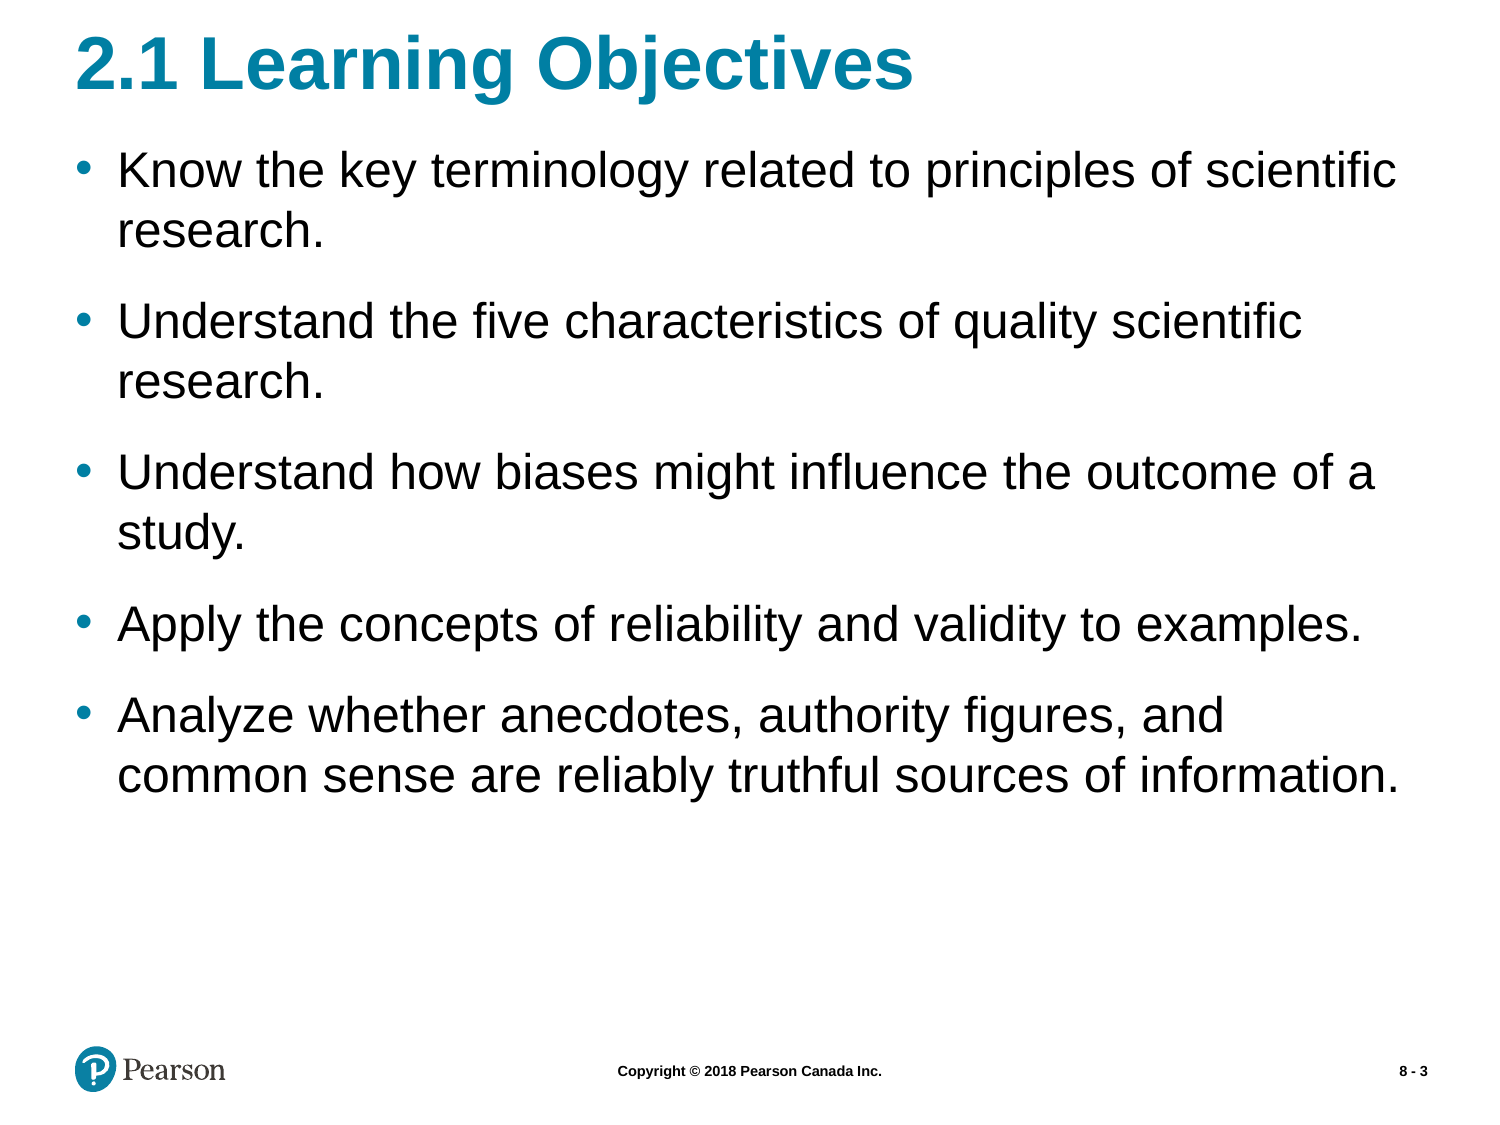

# 2.1 Learning Objectives
Know the key terminology related to principles of scientific research.
Understand the five characteristics of quality scientific research.
Understand how biases might influence the outcome of a study.
Apply the concepts of reliability and validity to examples.
Analyze whether anecdotes, authority figures, and common sense are reliably truthful sources of information.